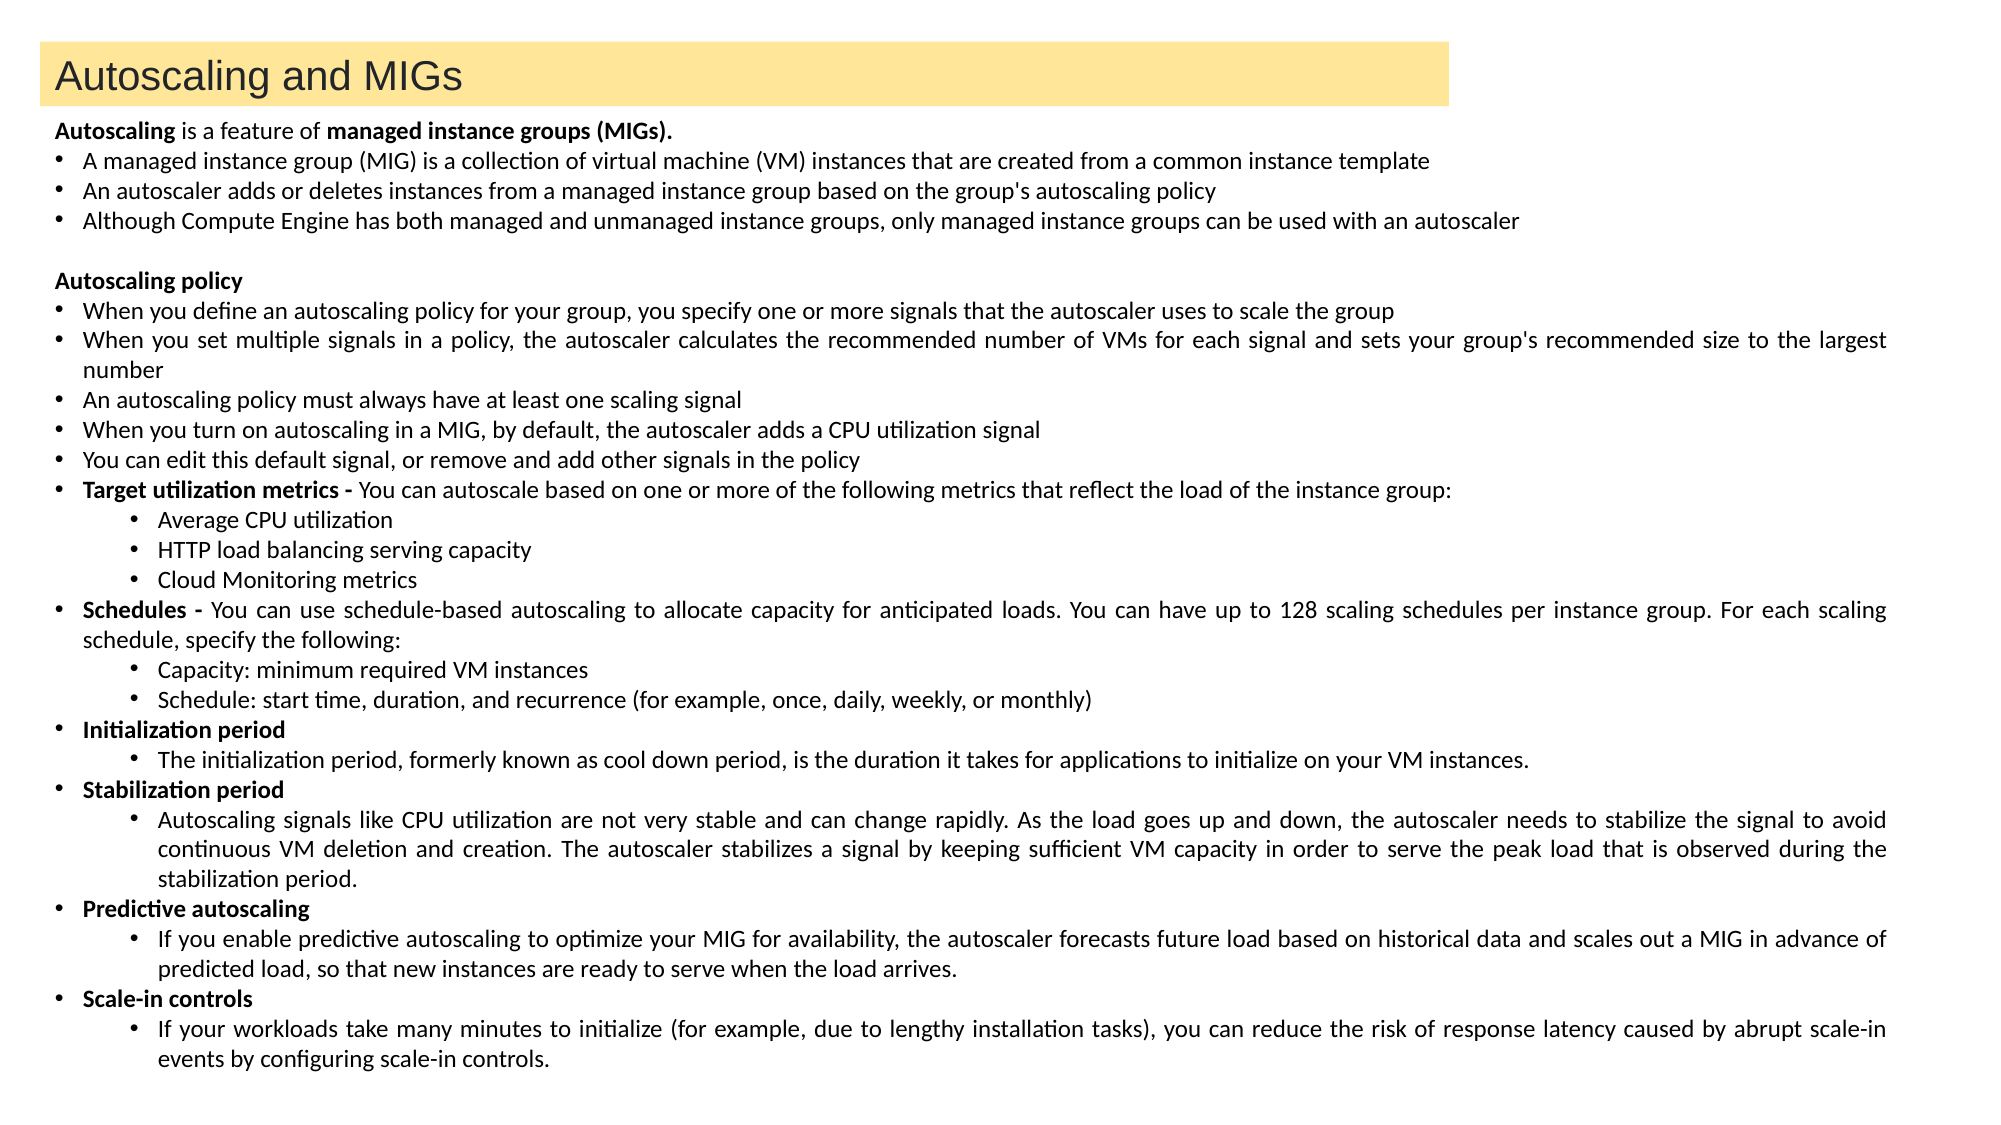

Autoscaling and MIGs
Autoscaling is a feature of managed instance groups (MIGs).
A managed instance group (MIG) is a collection of virtual machine (VM) instances that are created from a common instance template
An autoscaler adds or deletes instances from a managed instance group based on the group's autoscaling policy
Although Compute Engine has both managed and unmanaged instance groups, only managed instance groups can be used with an autoscaler

Autoscaling policy
When you define an autoscaling policy for your group, you specify one or more signals that the autoscaler uses to scale the group
When you set multiple signals in a policy, the autoscaler calculates the recommended number of VMs for each signal and sets your group's recommended size to the largest number
An autoscaling policy must always have at least one scaling signal
When you turn on autoscaling in a MIG, by default, the autoscaler adds a CPU utilization signal
You can edit this default signal, or remove and add other signals in the policy
Target utilization metrics - You can autoscale based on one or more of the following metrics that reflect the load of the instance group:
Average CPU utilization
HTTP load balancing serving capacity
Cloud Monitoring metrics
Schedules - You can use schedule-based autoscaling to allocate capacity for anticipated loads. You can have up to 128 scaling schedules per instance group. For each scaling schedule, specify the following:
Capacity: minimum required VM instances
Schedule: start time, duration, and recurrence (for example, once, daily, weekly, or monthly)
Initialization period
The initialization period, formerly known as cool down period, is the duration it takes for applications to initialize on your VM instances.
Stabilization period
Autoscaling signals like CPU utilization are not very stable and can change rapidly. As the load goes up and down, the autoscaler needs to stabilize the signal to avoid continuous VM deletion and creation. The autoscaler stabilizes a signal by keeping sufficient VM capacity in order to serve the peak load that is observed during the stabilization period.
Predictive autoscaling
If you enable predictive autoscaling to optimize your MIG for availability, the autoscaler forecasts future load based on historical data and scales out a MIG in advance of predicted load, so that new instances are ready to serve when the load arrives.
Scale-in controls
If your workloads take many minutes to initialize (for example, due to lengthy installation tasks), you can reduce the risk of response latency caused by abrupt scale-in events by configuring scale-in controls.